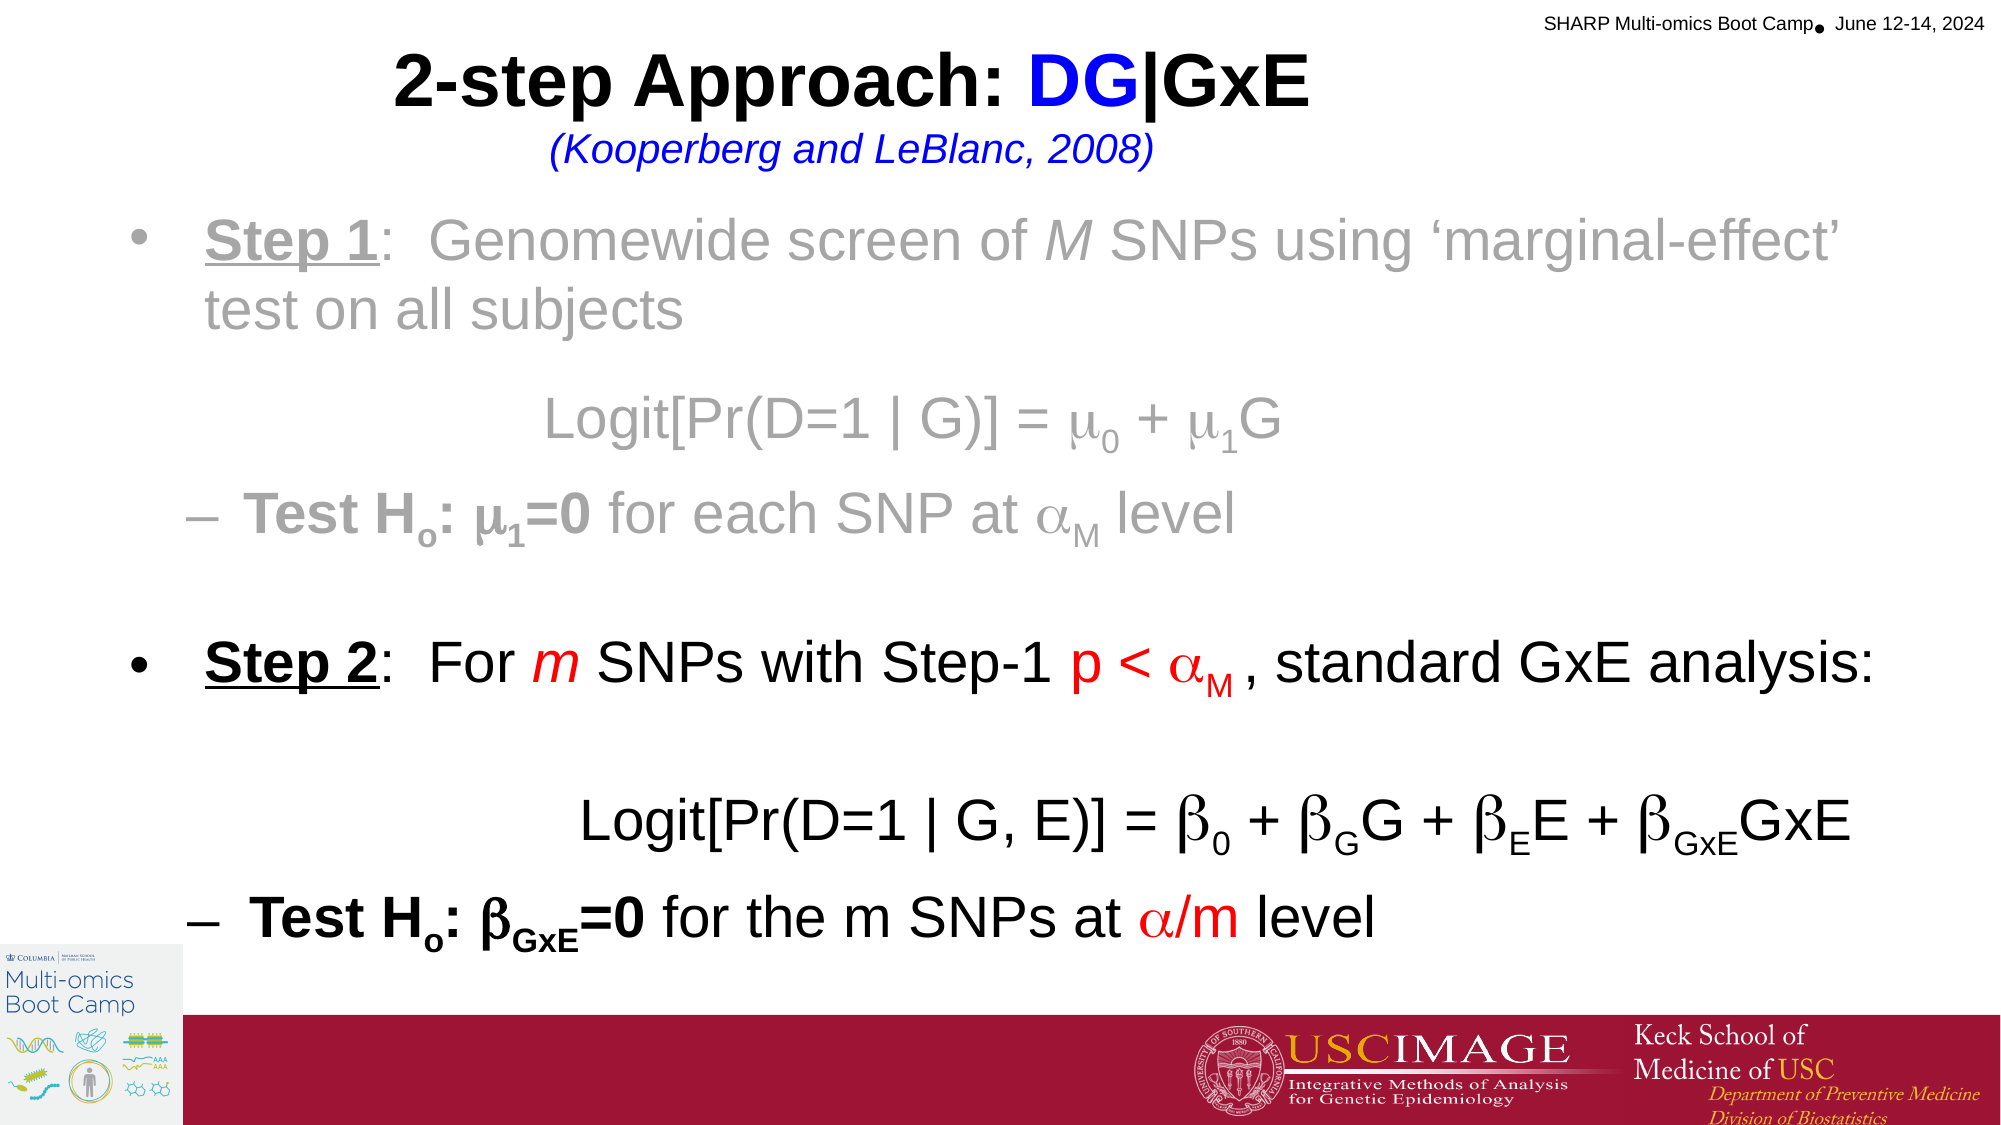

# 2-step Approach: DG|GxE (Kooperberg and LeBlanc, 2008)
Step 1:  Genomewide screen of M SNPs using ‘marginal-effect’ test on all subjects
			Logit[Pr(D=1 | G)] = μ0 + μ1G
Test Ho: μ1=0 for each SNP at αM level

Step 2:  For m SNPs with Step-1 p < αM , standard GxE analysis:

			Logit[Pr(D=1 | G, E)] = β0 + βGG + βEE + βGxEGxE
Test Ho: βGxE=0 for the m SNPs at α/m level